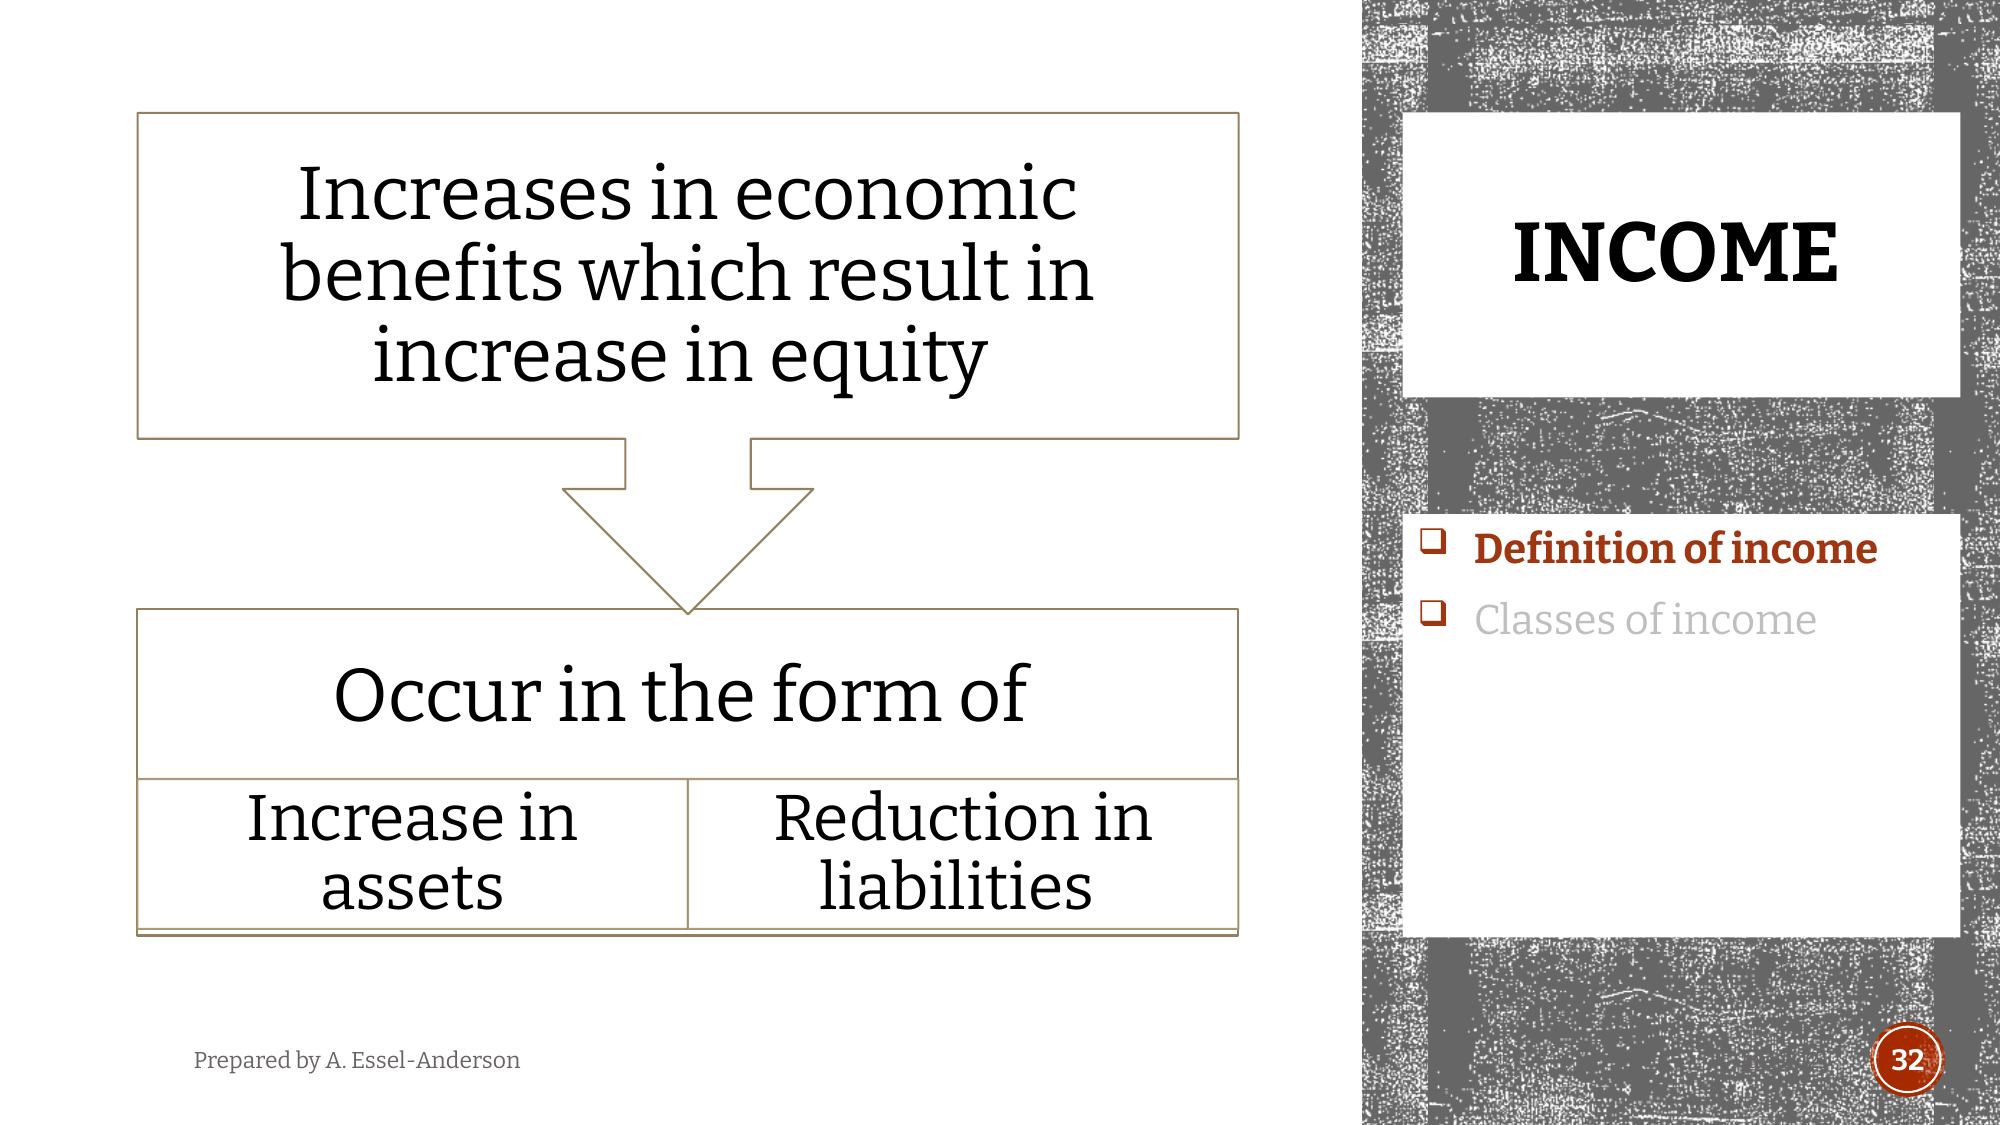

Occur in the form of
Increase in assets
Reduction in liabilities
Increases in economic benefits which result in increase in equity
# Income
Definition of income
Classes of income
Prepared by A. Essel-Anderson
Jan 2021
32